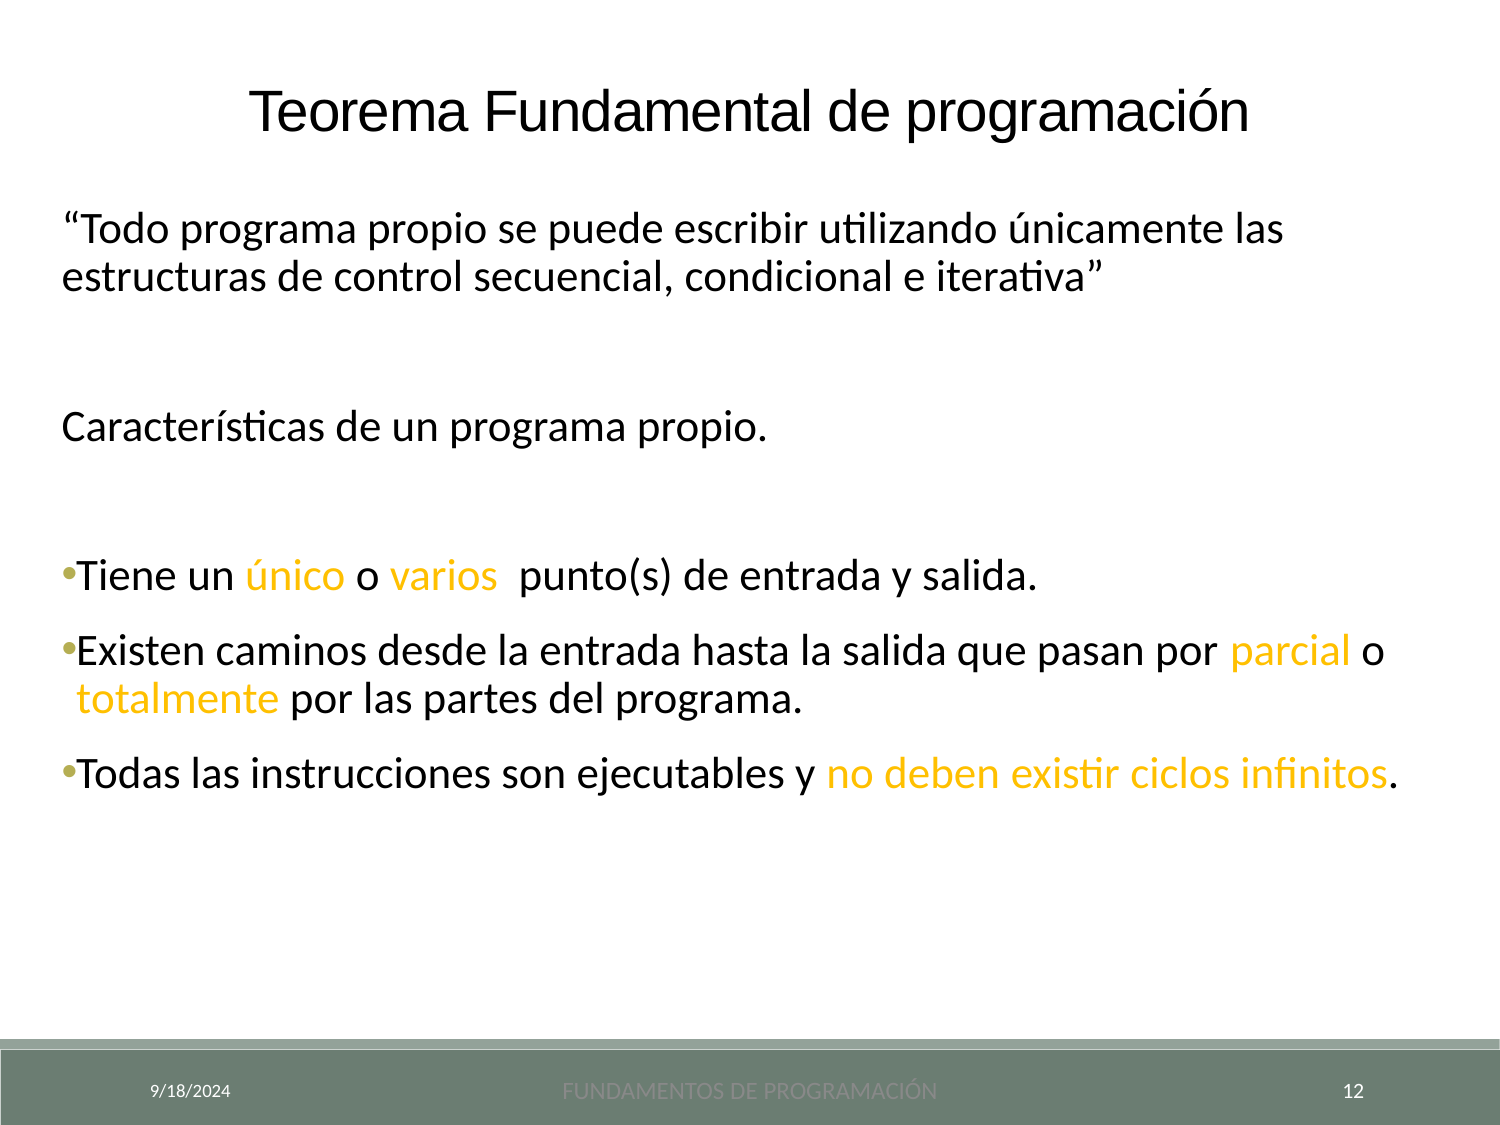

Teorema Fundamental de programación
“Todo programa propio se puede escribir utilizando únicamente las estructuras de control secuencial, condicional e iterativa”

Características de un programa propio.

Tiene un único o varios  punto(s) de entrada y salida.
Existen caminos desde la entrada hasta la salida que pasan por parcial o totalmente por las partes del programa.
Todas las instrucciones son ejecutables y no deben existir ciclos infinitos.
9/18/2024
Fundamentos de Programación
12